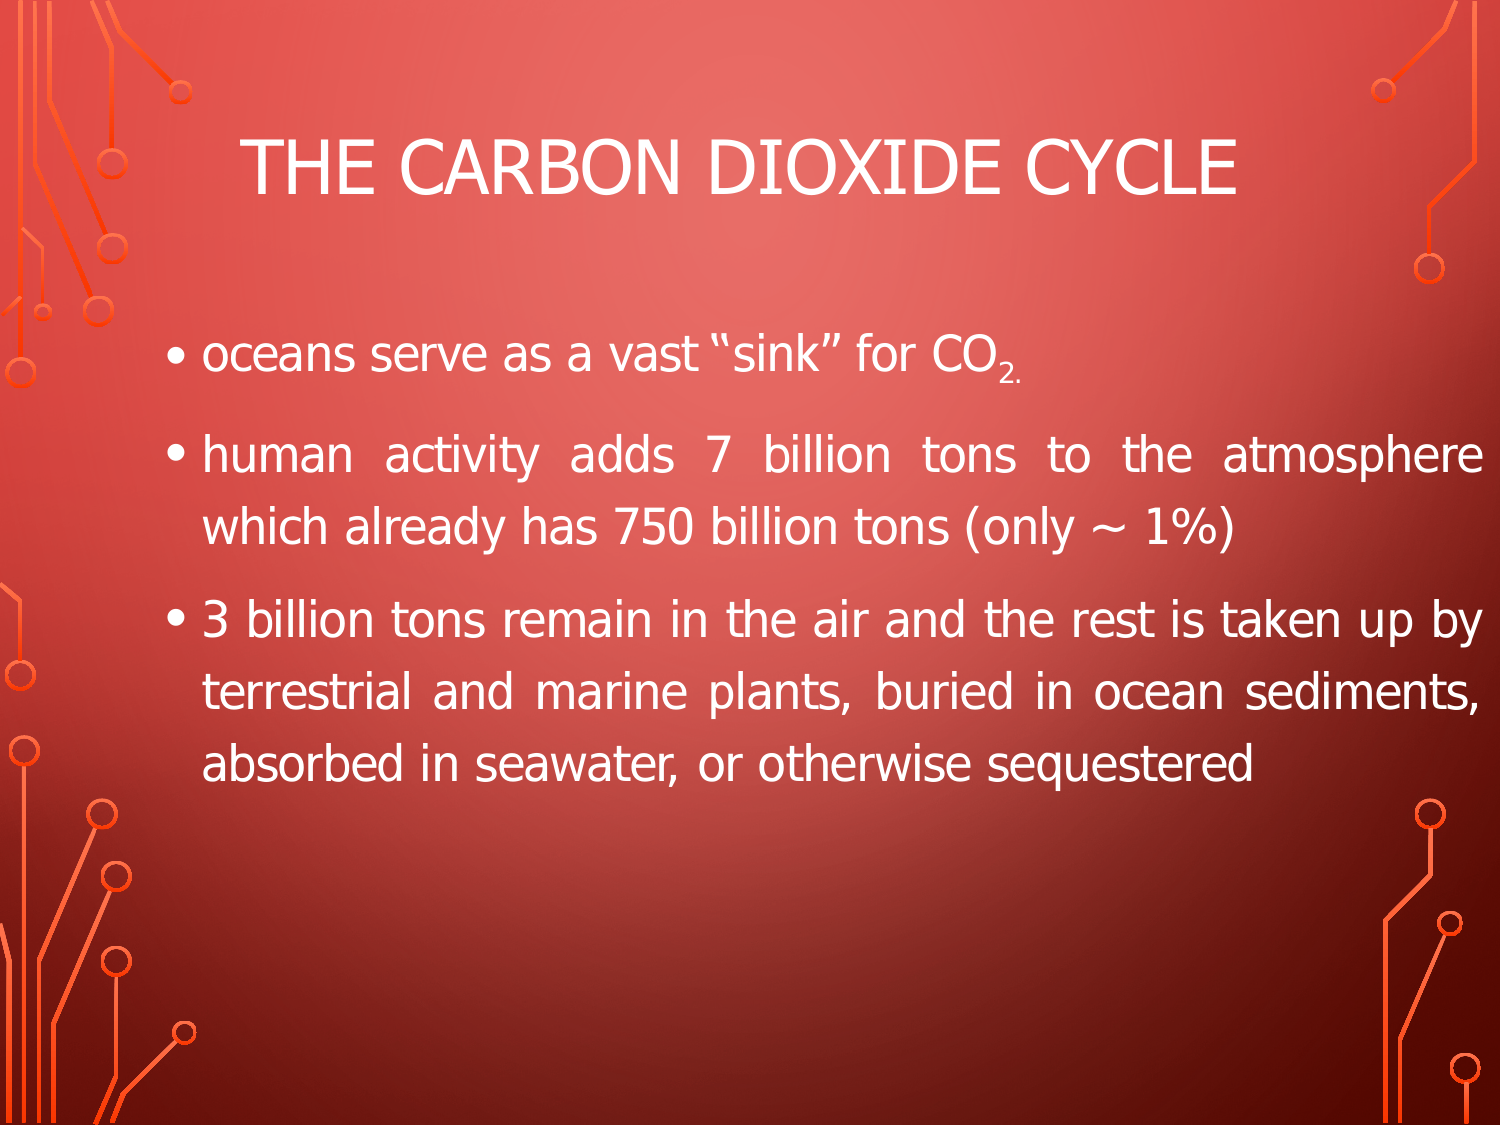

The Carbon Dioxide Cycle
oceans serve as a vast “sink” for CO2.
human activity adds 7 billion tons to the atmosphere which already has 750 billion tons (only ~ 1%)
3 billion tons remain in the air and the rest is taken up by terrestrial and marine plants, buried in ocean sediments, absorbed in seawater, or otherwise sequestered